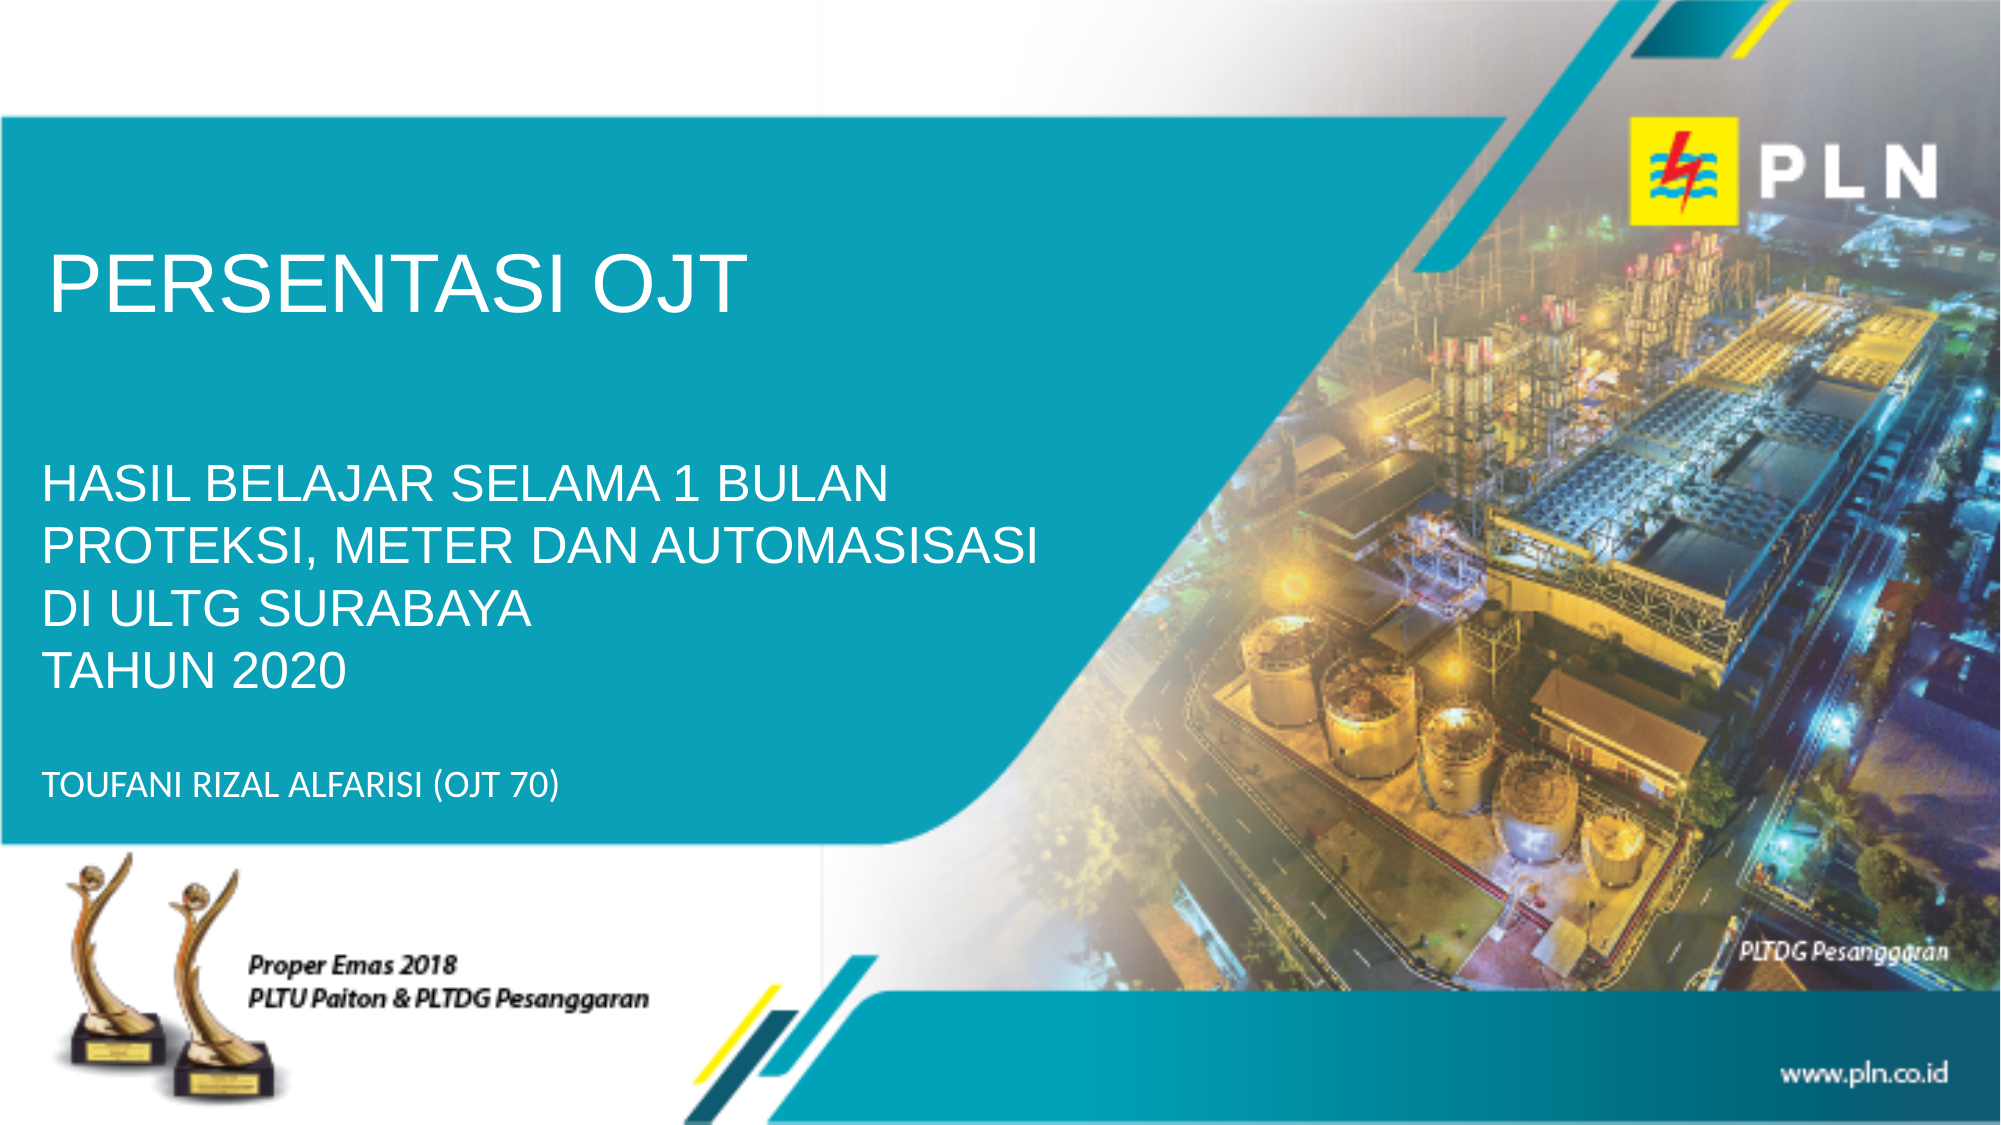

PERSENTASI OJT
HASIL BELAJAR SELAMA 1 BULAN
PROTEKSI, METER DAN AUTOMASISASI
DI ULTG SURABAYA
TAHUN 2020
TOUFANI RIZAL ALFARISI (OJT 70)